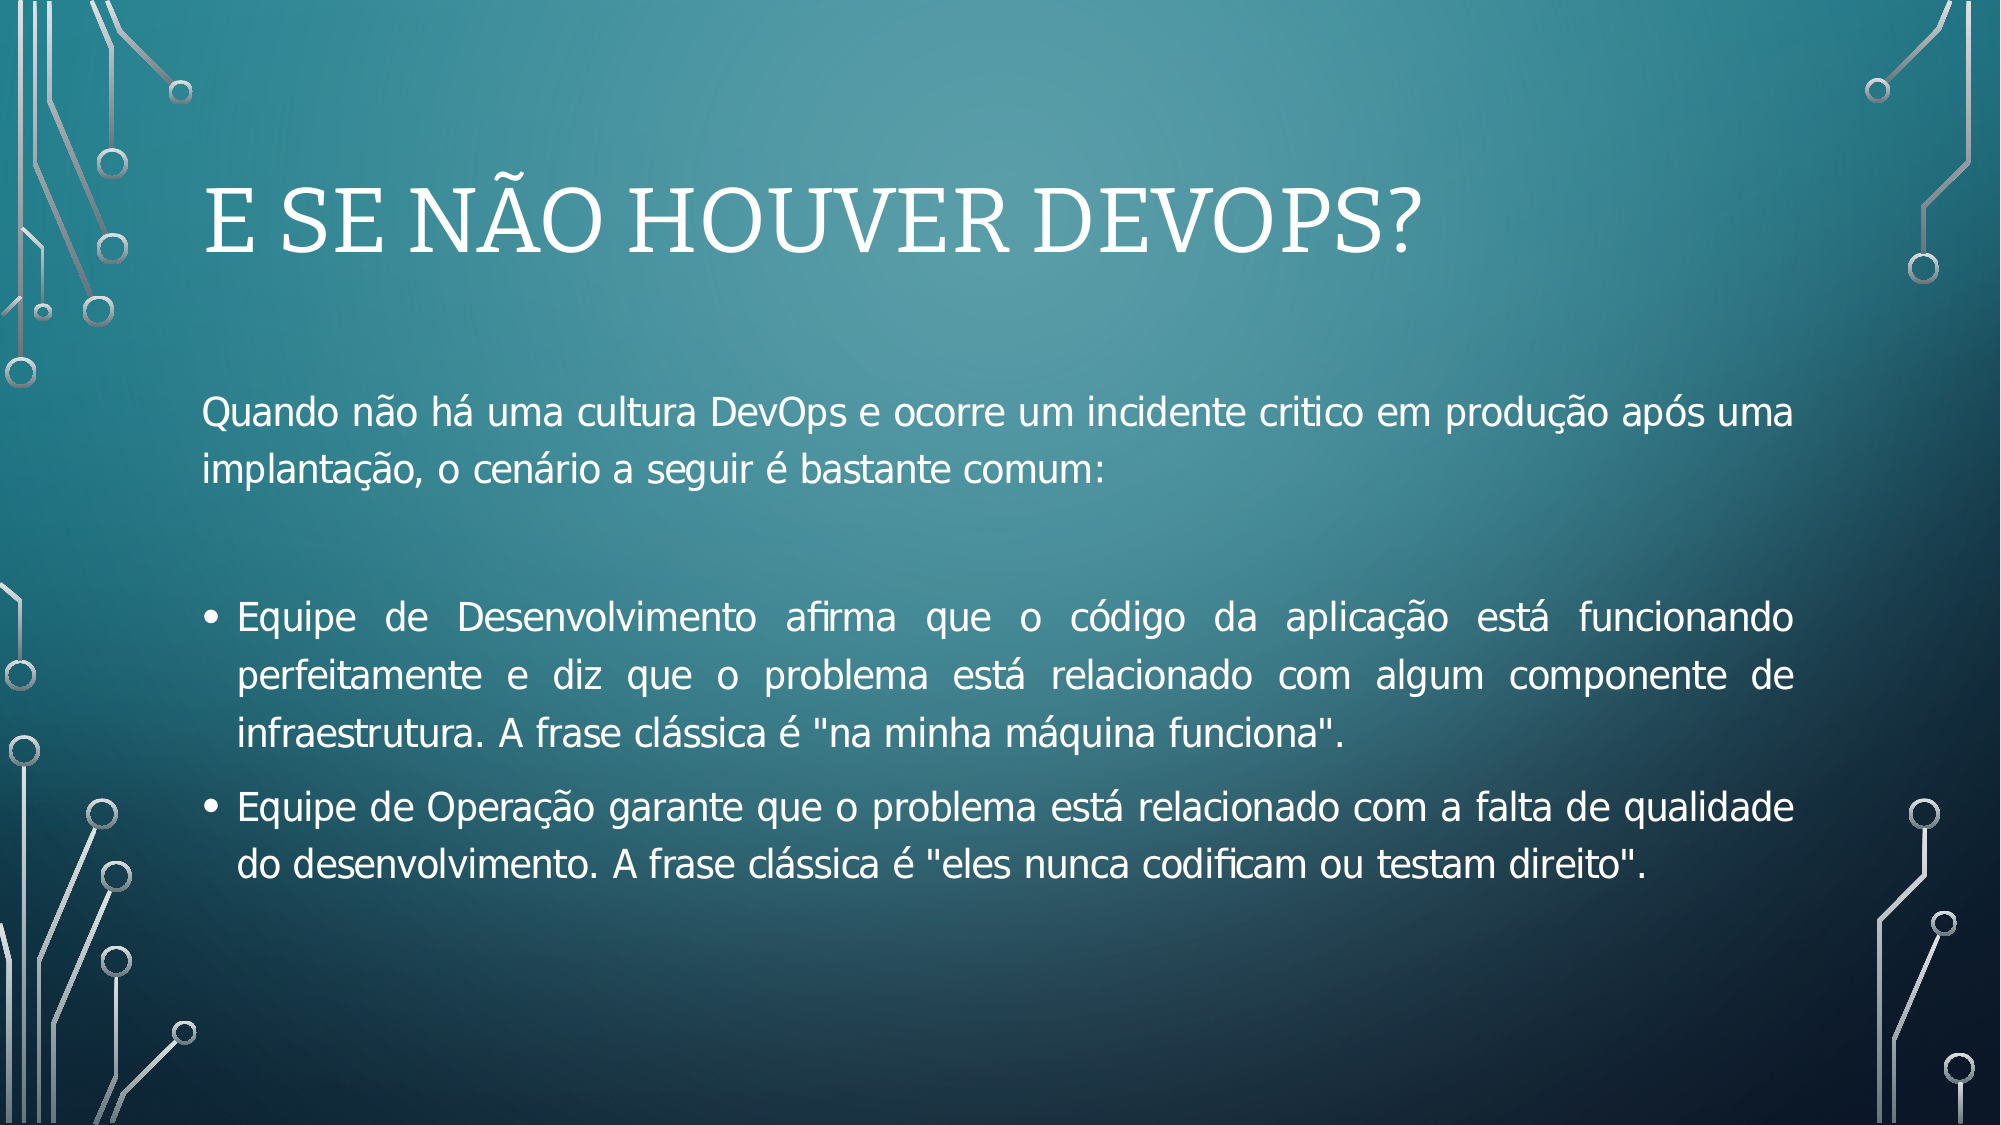

# E SE NÃO HOUVER DEVOPS?
Quando não há uma cultura DevOps e ocorre um incidente critico em produção após uma implantação, o cenário a seguir é bastante comum:

Equipe de Desenvolvimento afirma que o código da aplicação está funcionando perfeitamente e diz que o problema está relacionado com algum componente de infraestrutura. A frase clássica é "na minha máquina funciona".
Equipe de Operação garante que o problema está relacionado com a falta de qualidade do desenvolvimento. A frase clássica é "eles nunca codificam ou testam direito".